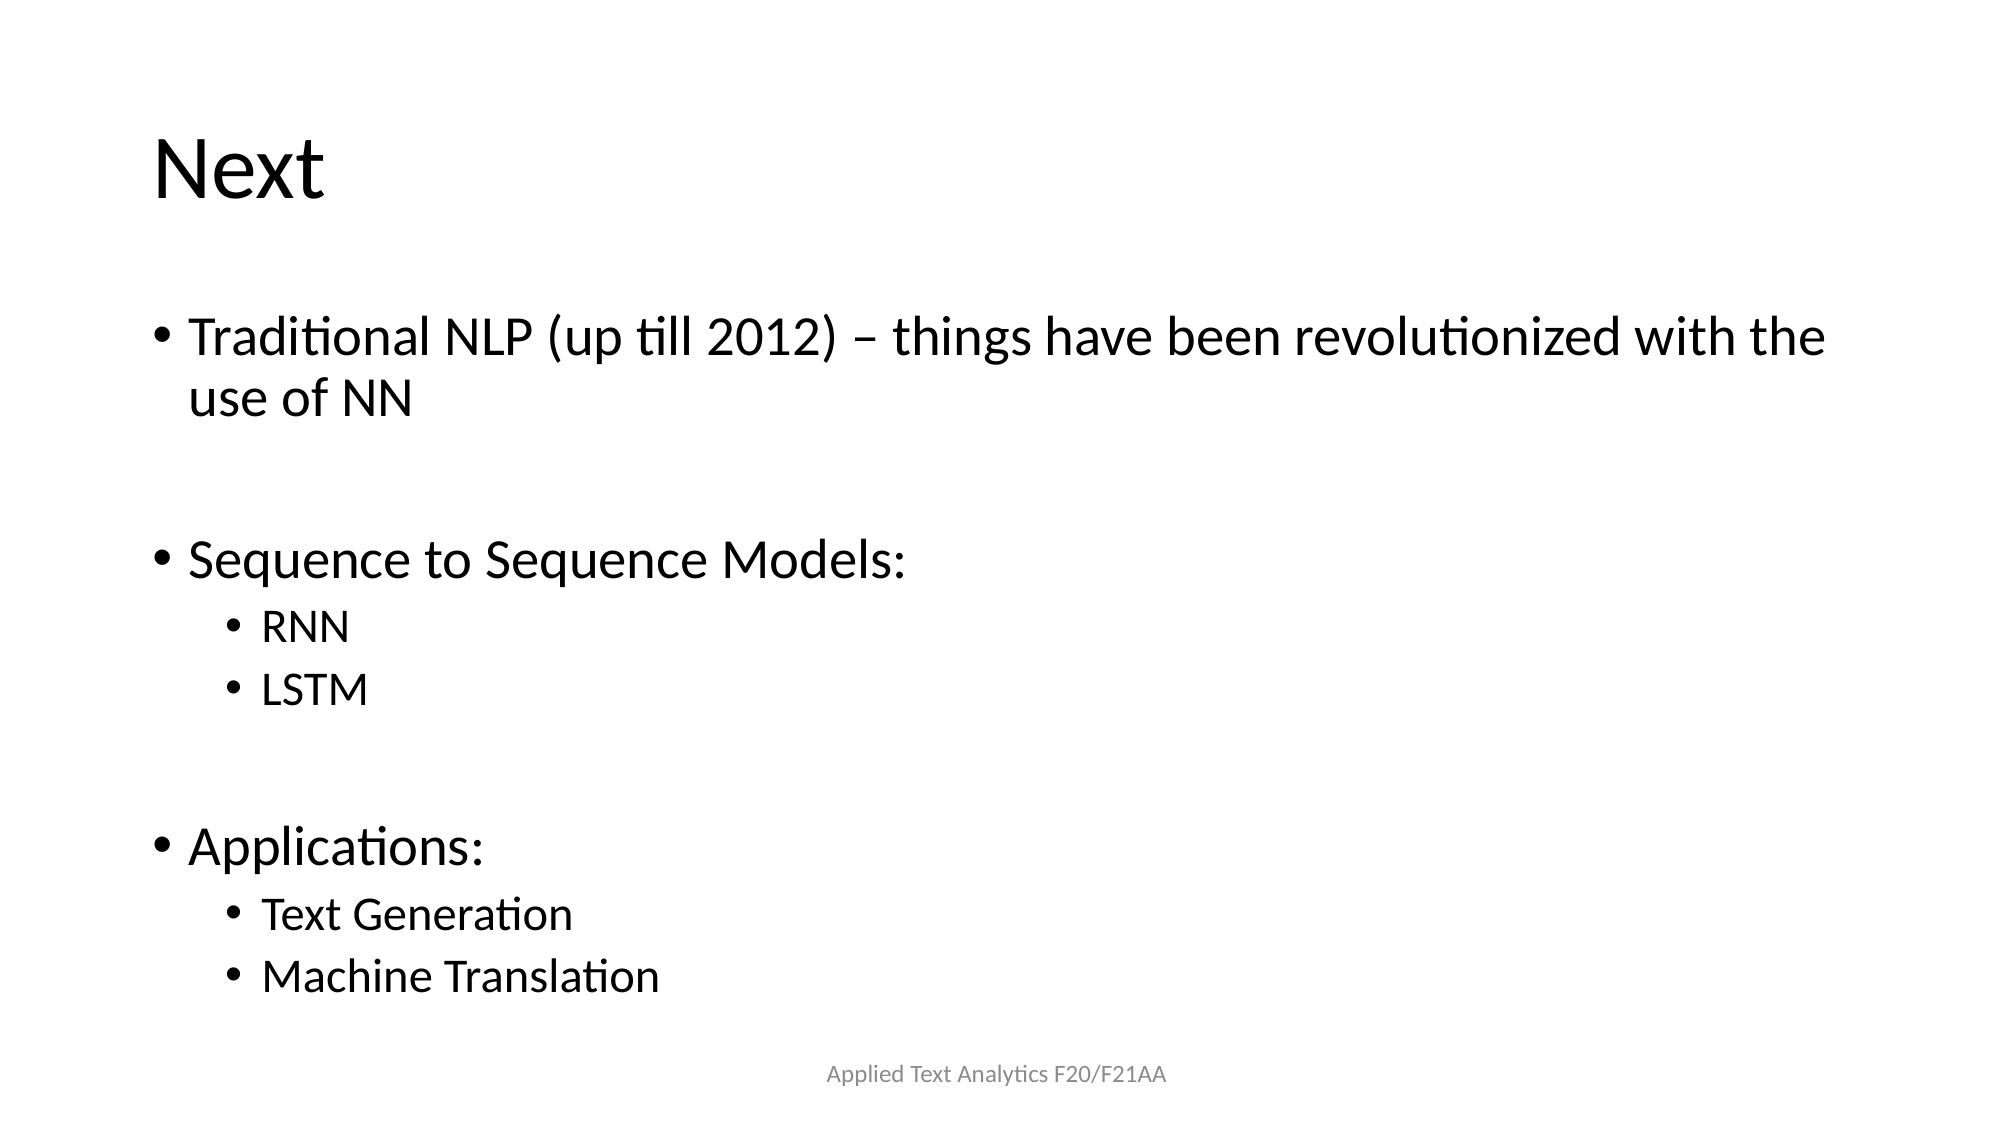

# Next
Traditional NLP (up till 2012) – things have been revolutionized with the use of NN

Sequence to Sequence Models:
RNN
LSTM

Applications:
Text Generation
Machine Translation

Applied Text Analytics F20/F21AA